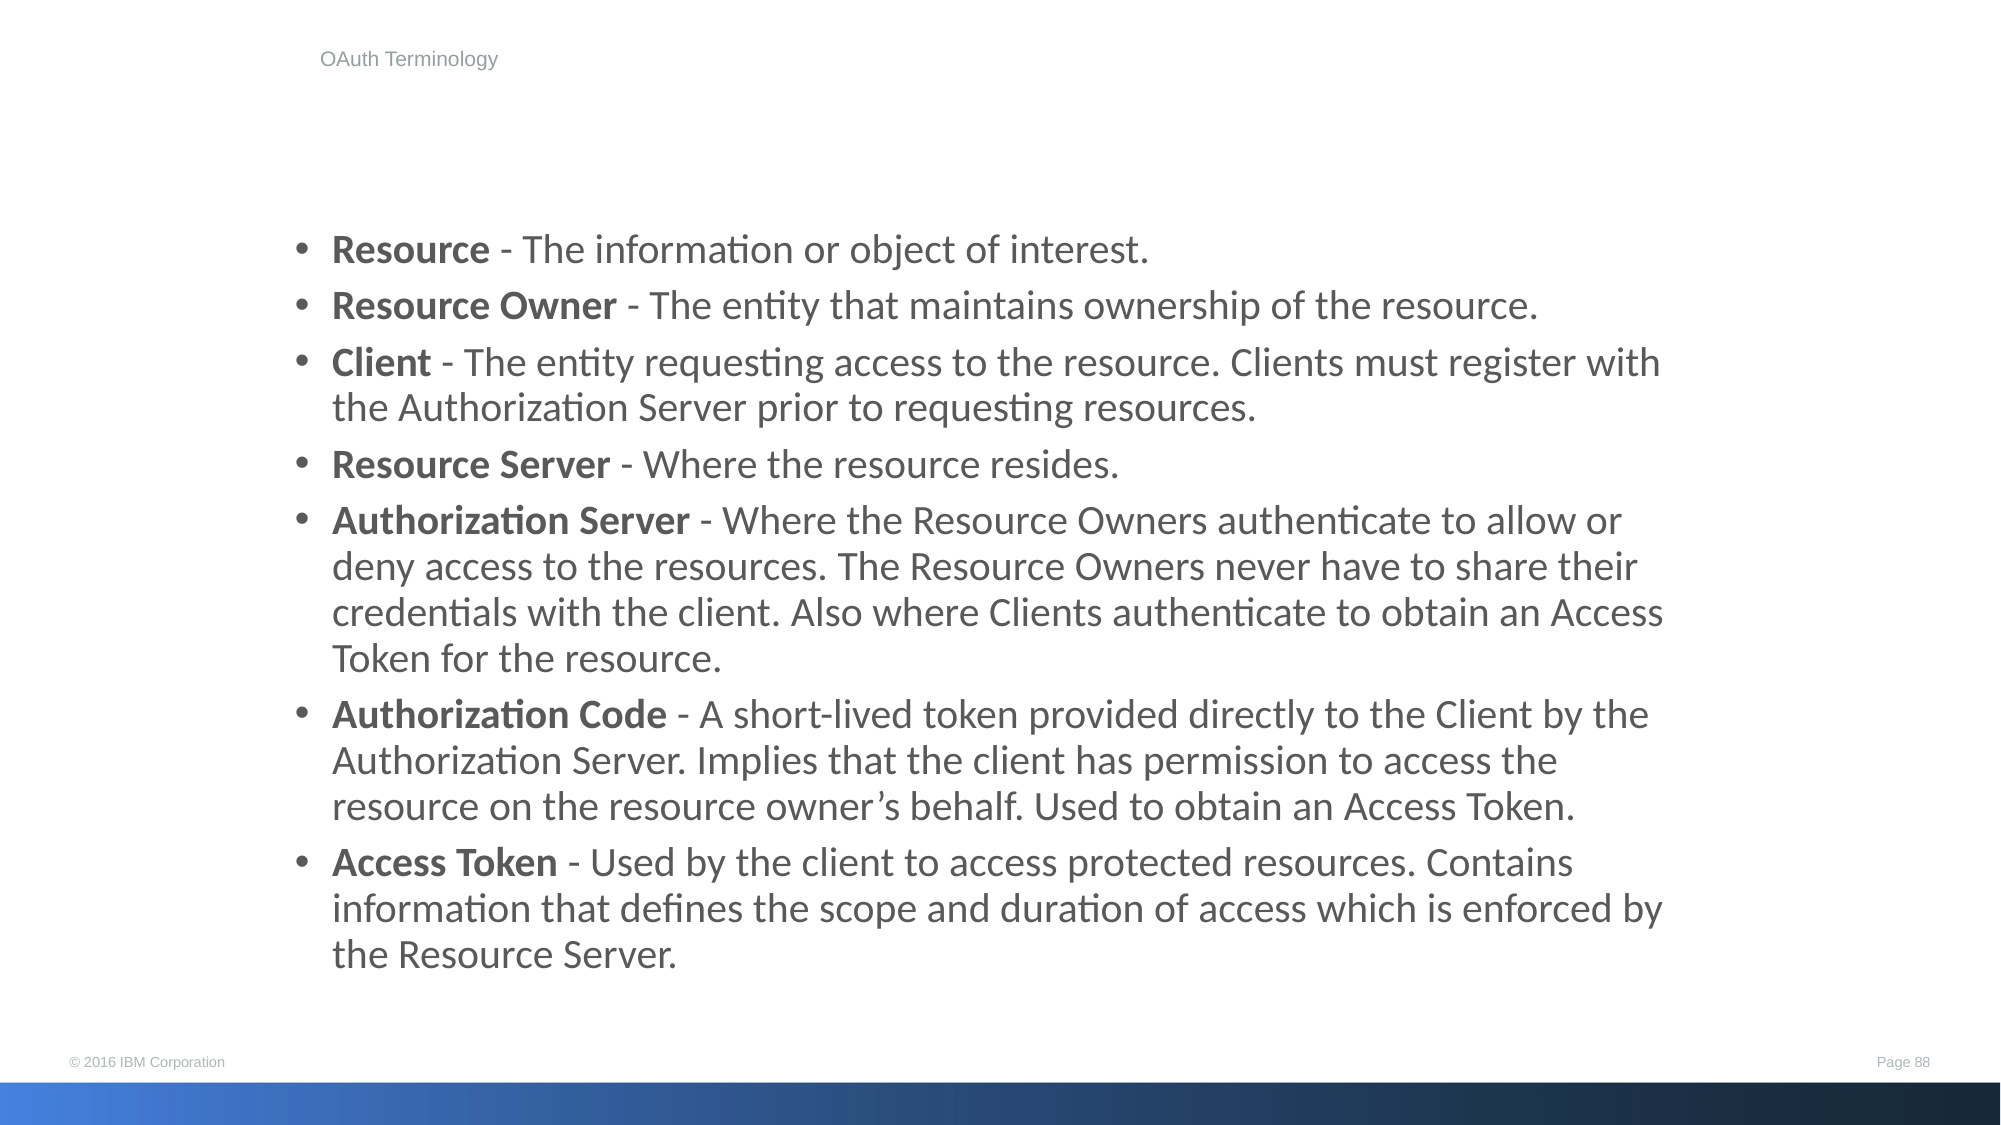

# OAuth Terminology
Resource - The information or object of interest.
Resource Owner - The entity that maintains ownership of the resource.
Client - The entity requesting access to the resource. Clients must register with the Authorization Server prior to requesting resources.
Resource Server - Where the resource resides.
Authorization Server - Where the Resource Owners authenticate to allow or deny access to the resources. The Resource Owners never have to share their credentials with the client. Also where Clients authenticate to obtain an Access Token for the resource.
Authorization Code - A short-lived token provided directly to the Client by the Authorization Server. Implies that the client has permission to access the resource on the resource owner’s behalf. Used to obtain an Access Token.
Access Token - Used by the client to access protected resources. Contains information that defines the scope and duration of access which is enforced by the Resource Server.